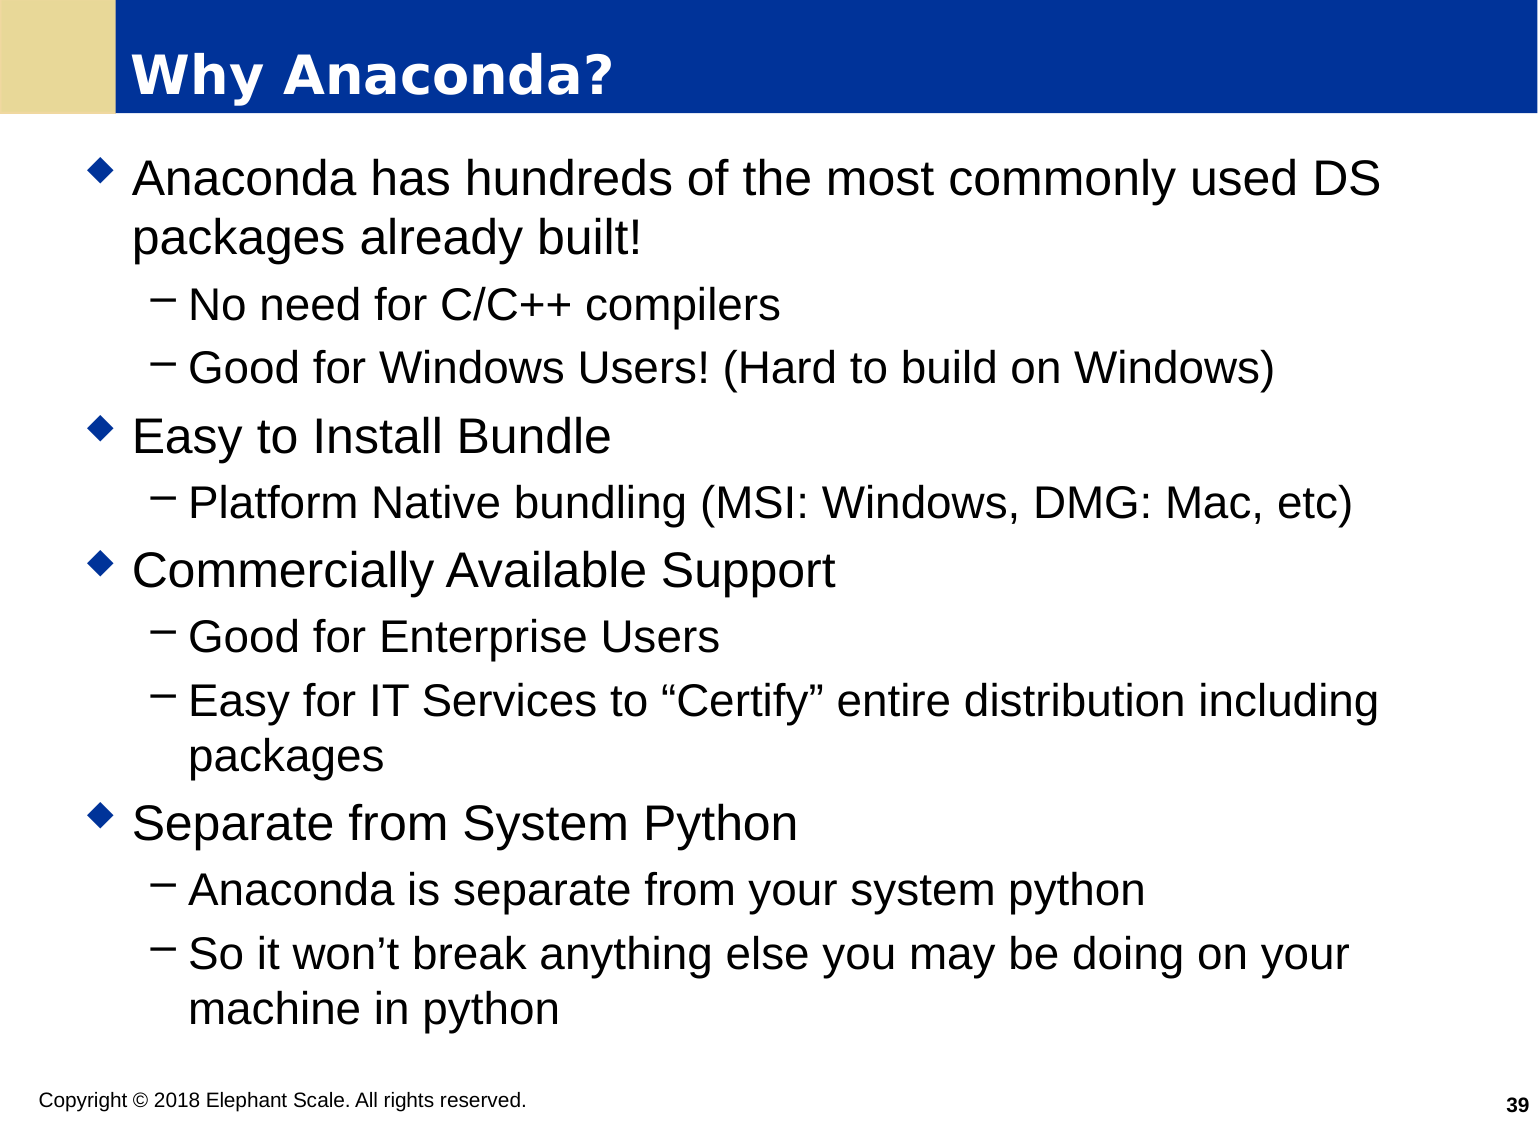

# Why Anaconda?
Anaconda has hundreds of the most commonly used DS packages already built!
No need for C/C++ compilers
Good for Windows Users! (Hard to build on Windows)
Easy to Install Bundle
Platform Native bundling (MSI: Windows, DMG: Mac, etc)
Commercially Available Support
Good for Enterprise Users
Easy for IT Services to “Certify” entire distribution including packages
Separate from System Python
Anaconda is separate from your system python
So it won’t break anything else you may be doing on your machine in python
39
Copyright © 2018 Elephant Scale. All rights reserved.